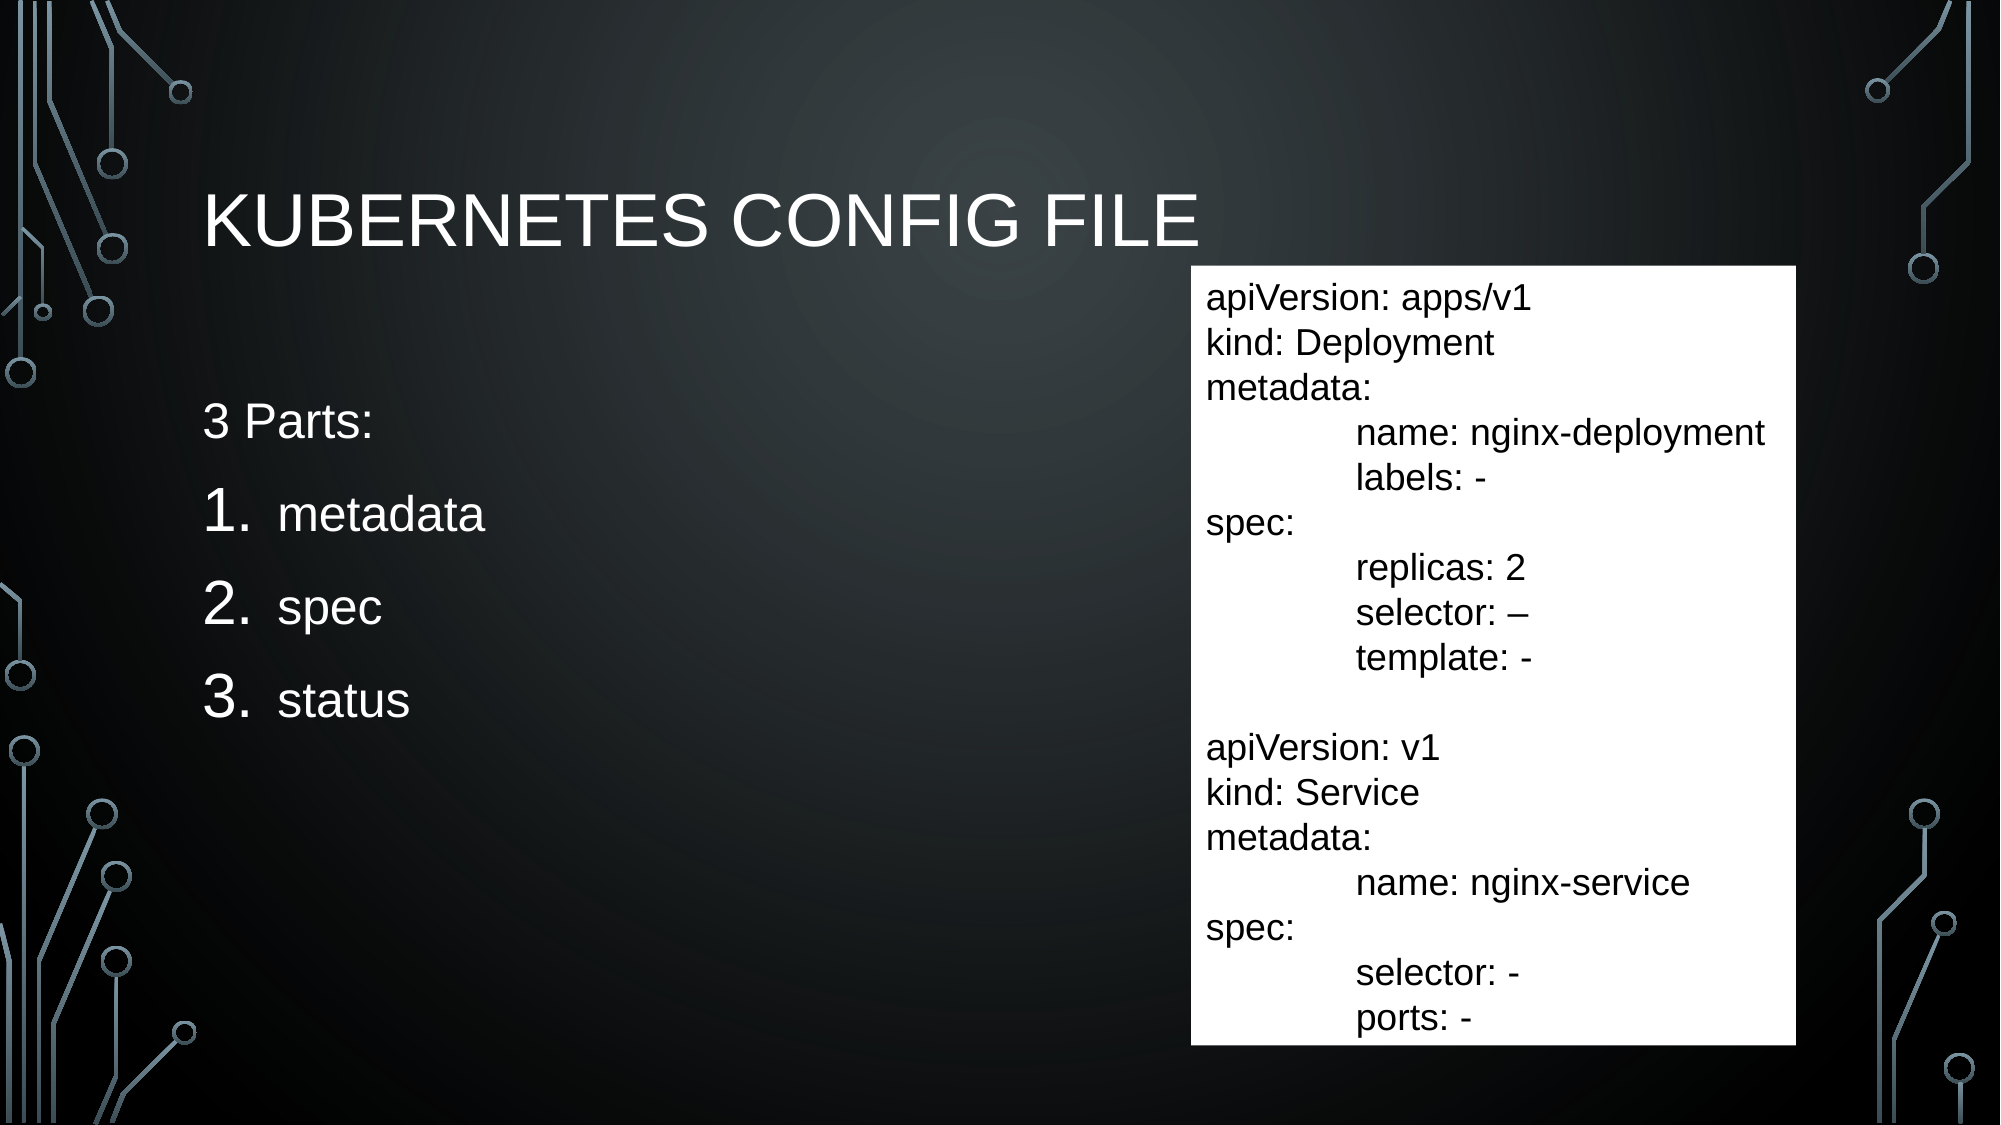

# Kubernetes Config File
apiVersion: apps/v1
kind: Deployment
metadata:
	name: nginx-deployment
	labels: -
spec:
	replicas: 2
	selector: –
	template: -

apiVersion: v1
kind: Service
metadata:
	name: nginx-service
spec:
	selector: -
	ports: -
3 Parts:
metadata
spec
status